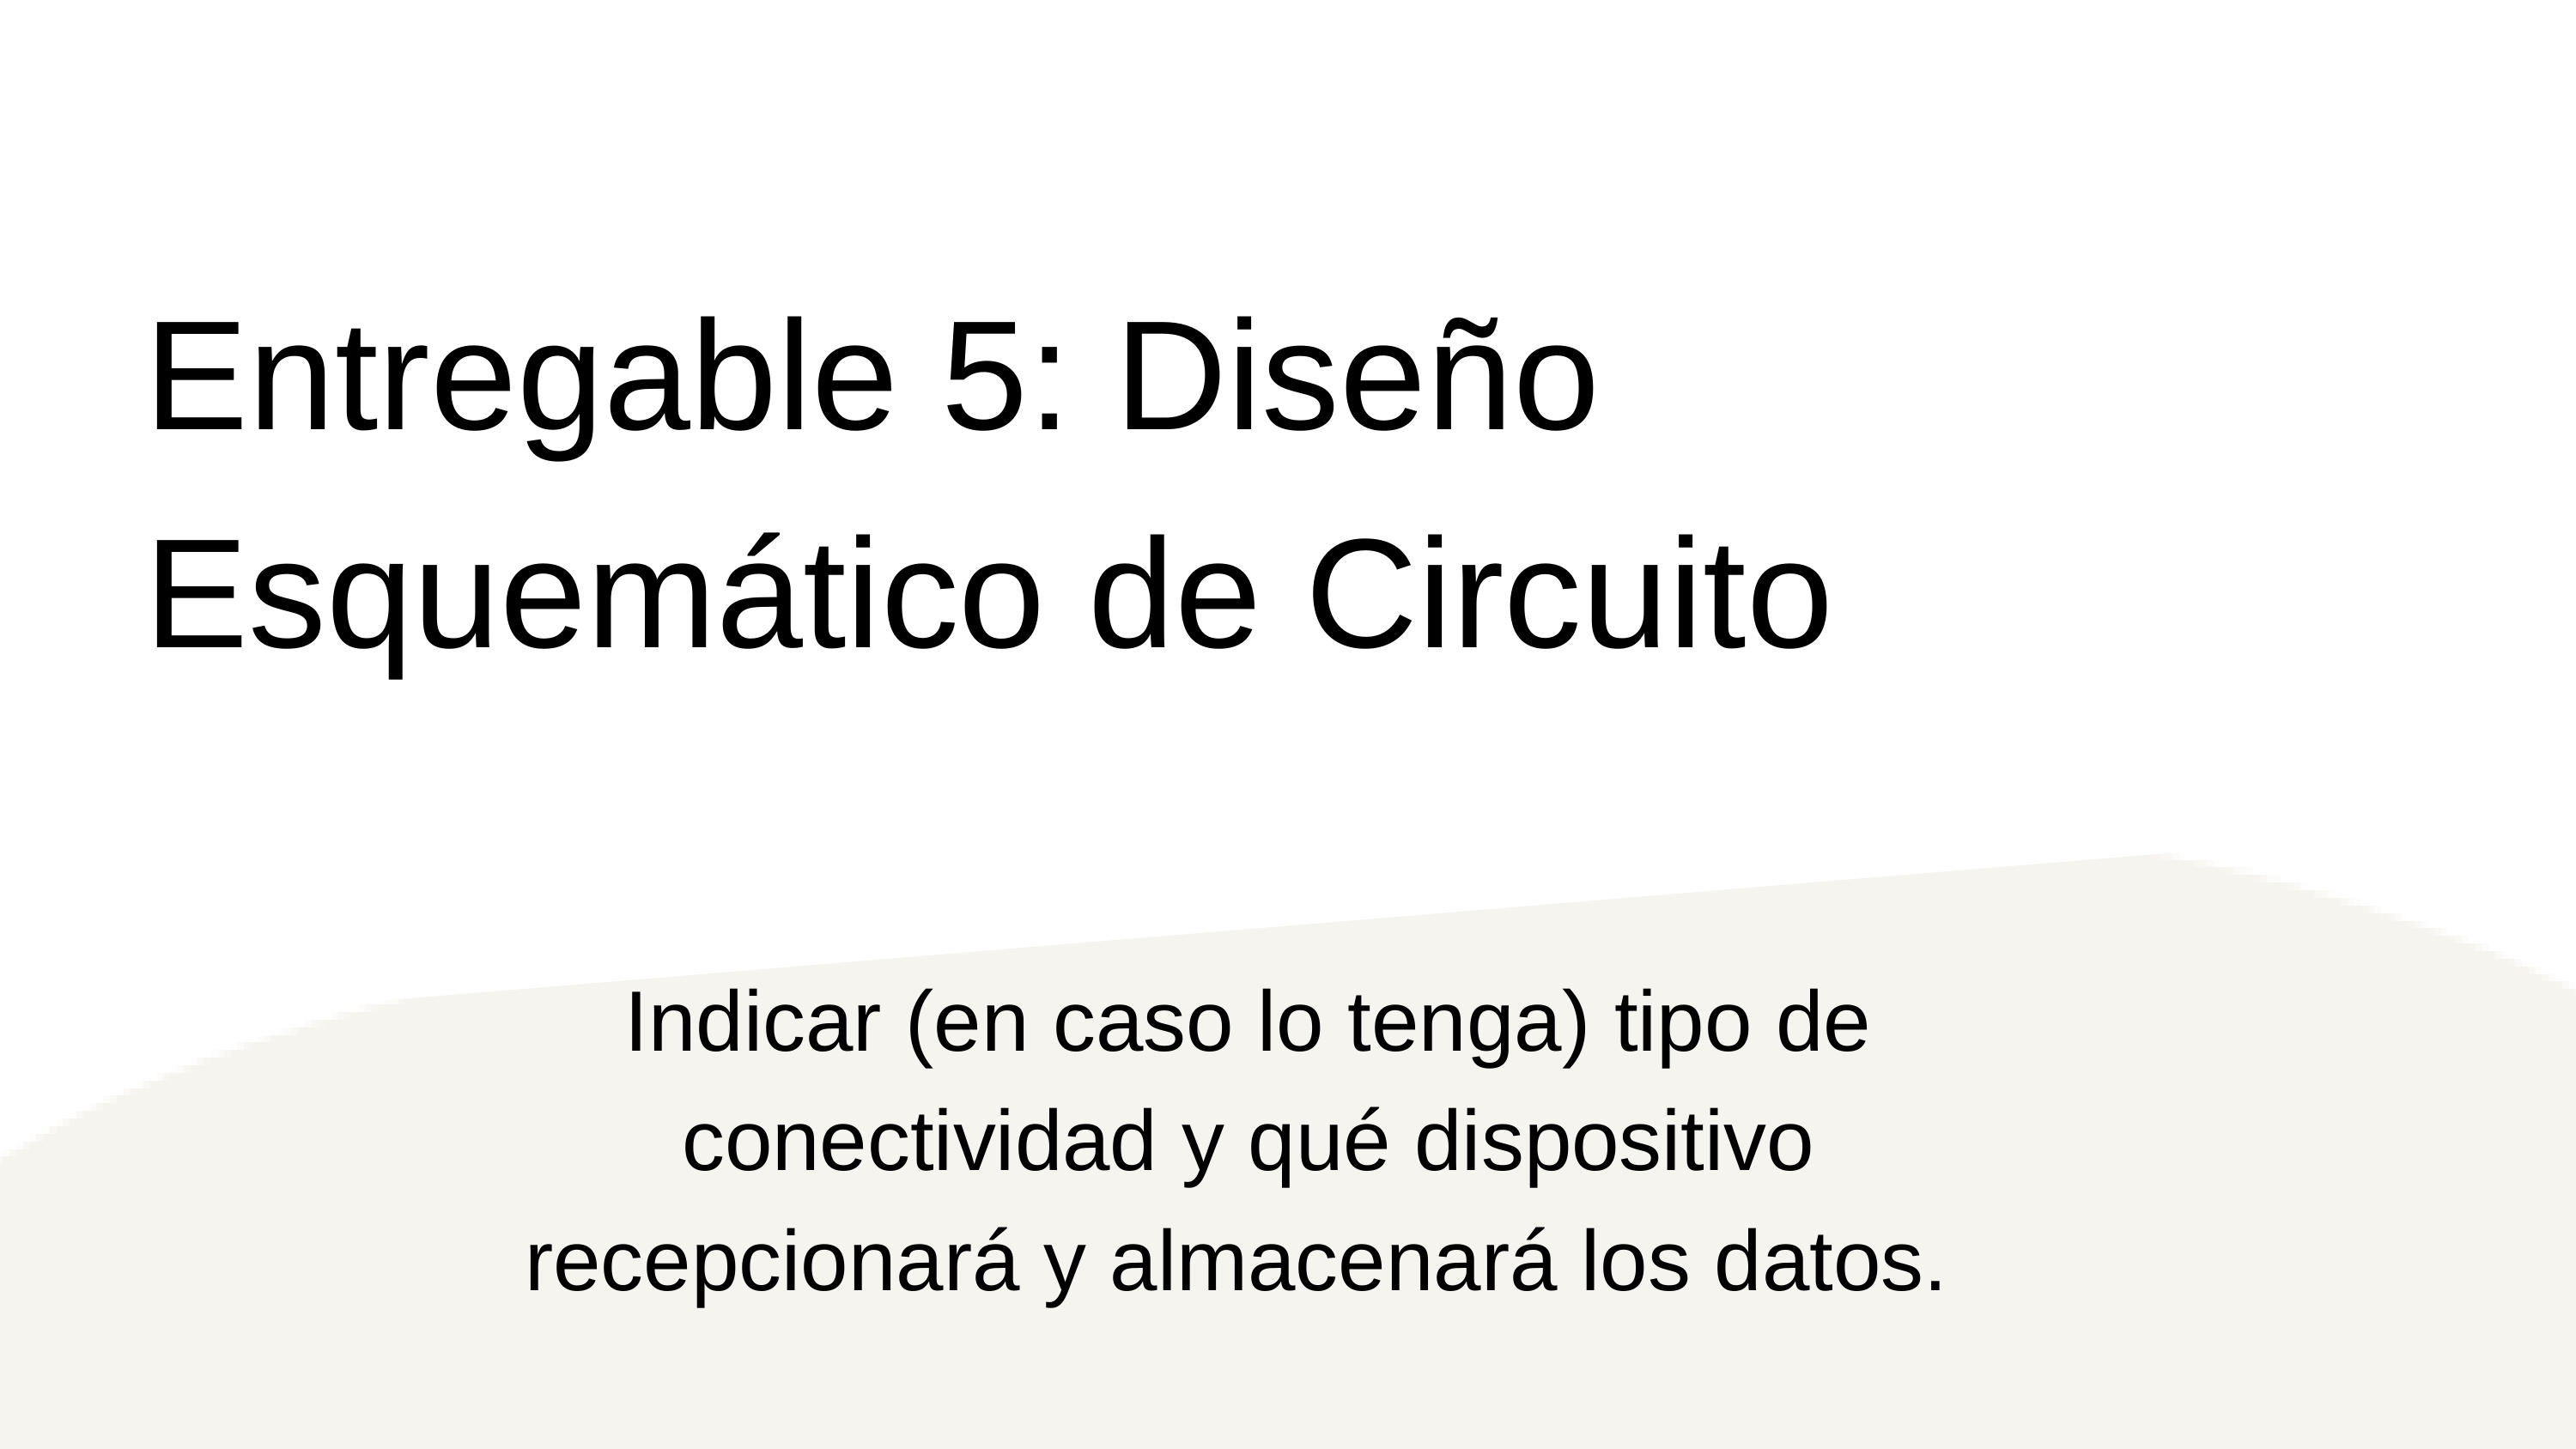

Entregable 5: Diseño Esquemático de Circuito

Indicar (en caso lo tenga) tipo de conectividad y qué dispositivo recepcionará y almacenará los datos.